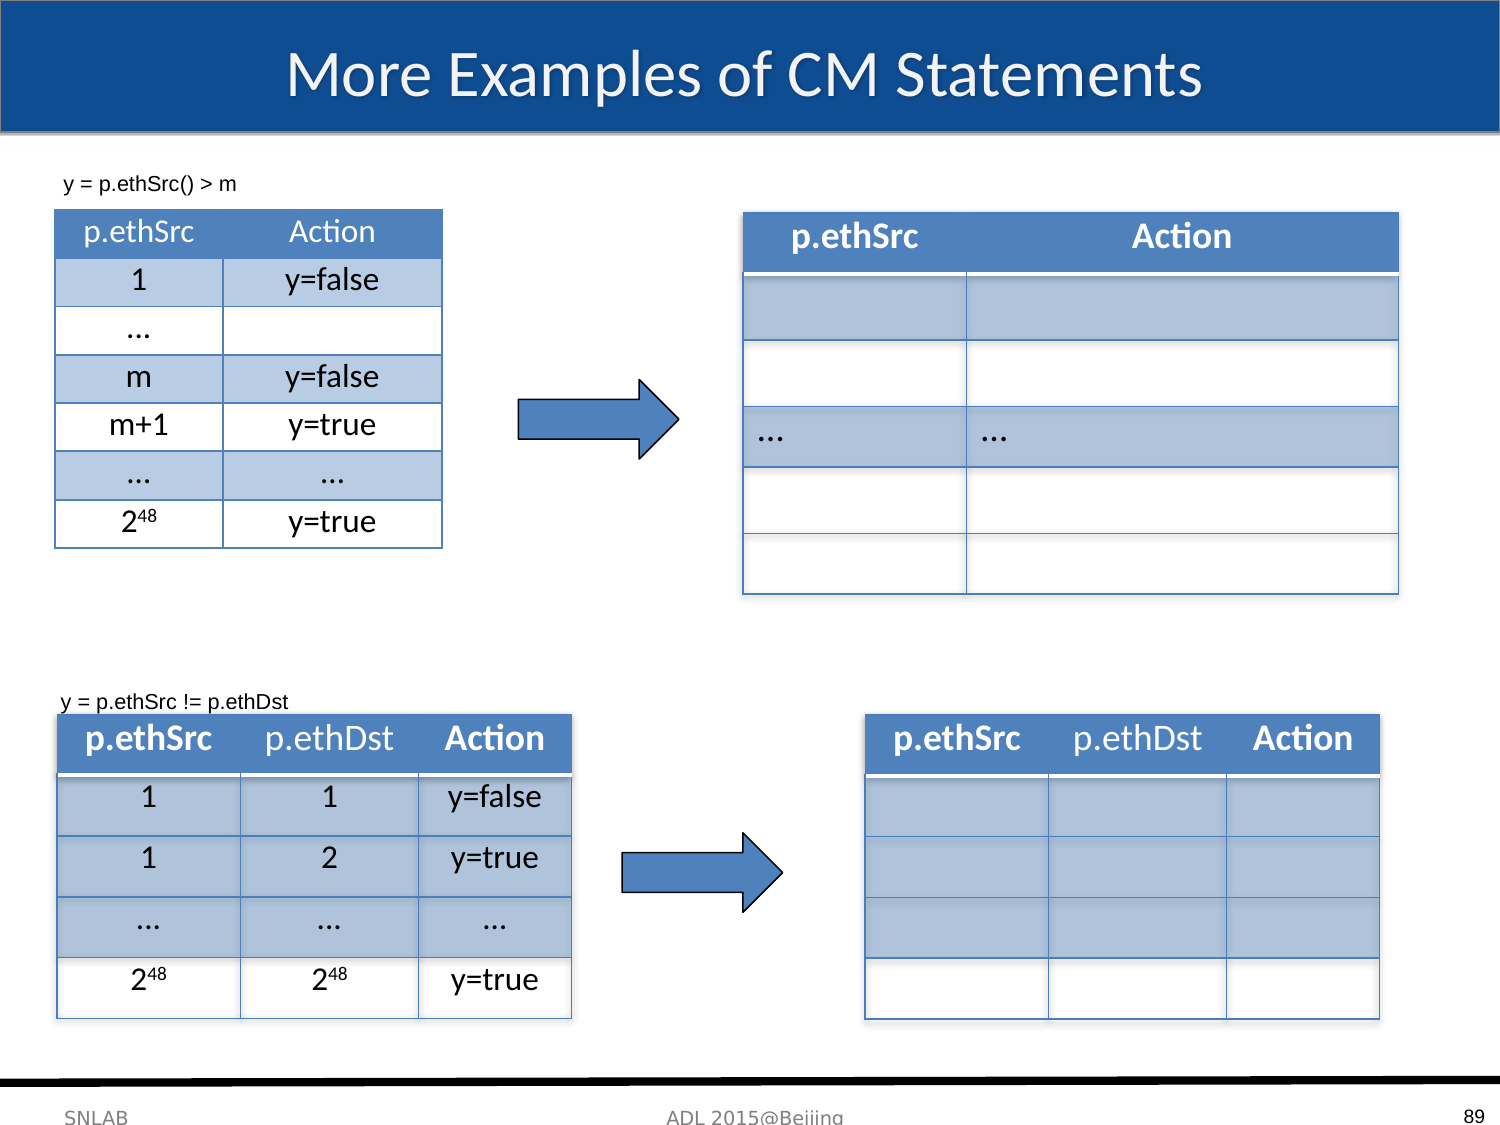

# More Examples of CM Statements
y = p.ethSrc() > m
| p.ethSrc | Action |
| --- | --- |
| 1 | y=false |
| ... |  |
| m | y=false |
| m+1 | y=true |
| … | … |
| 248 | y=true |
| p.ethSrc | Action |
| --- | --- |
|  |  |
|  |  |
| … | … |
|  |  |
|  |  |

y = p.ethSrc != p.ethDst
| p.ethSrc | p.ethDst | Action |
| --- | --- | --- |
| 1 | 1 | y=false |
| 1 | 2 | y=true |
| ... | ... | … |
| 248 | 248 | y=true |
| p.ethSrc | p.ethDst | Action |
| --- | --- | --- |
|  |  |  |
|  |  |  |
|  |  |  |
|  |  |  |

89